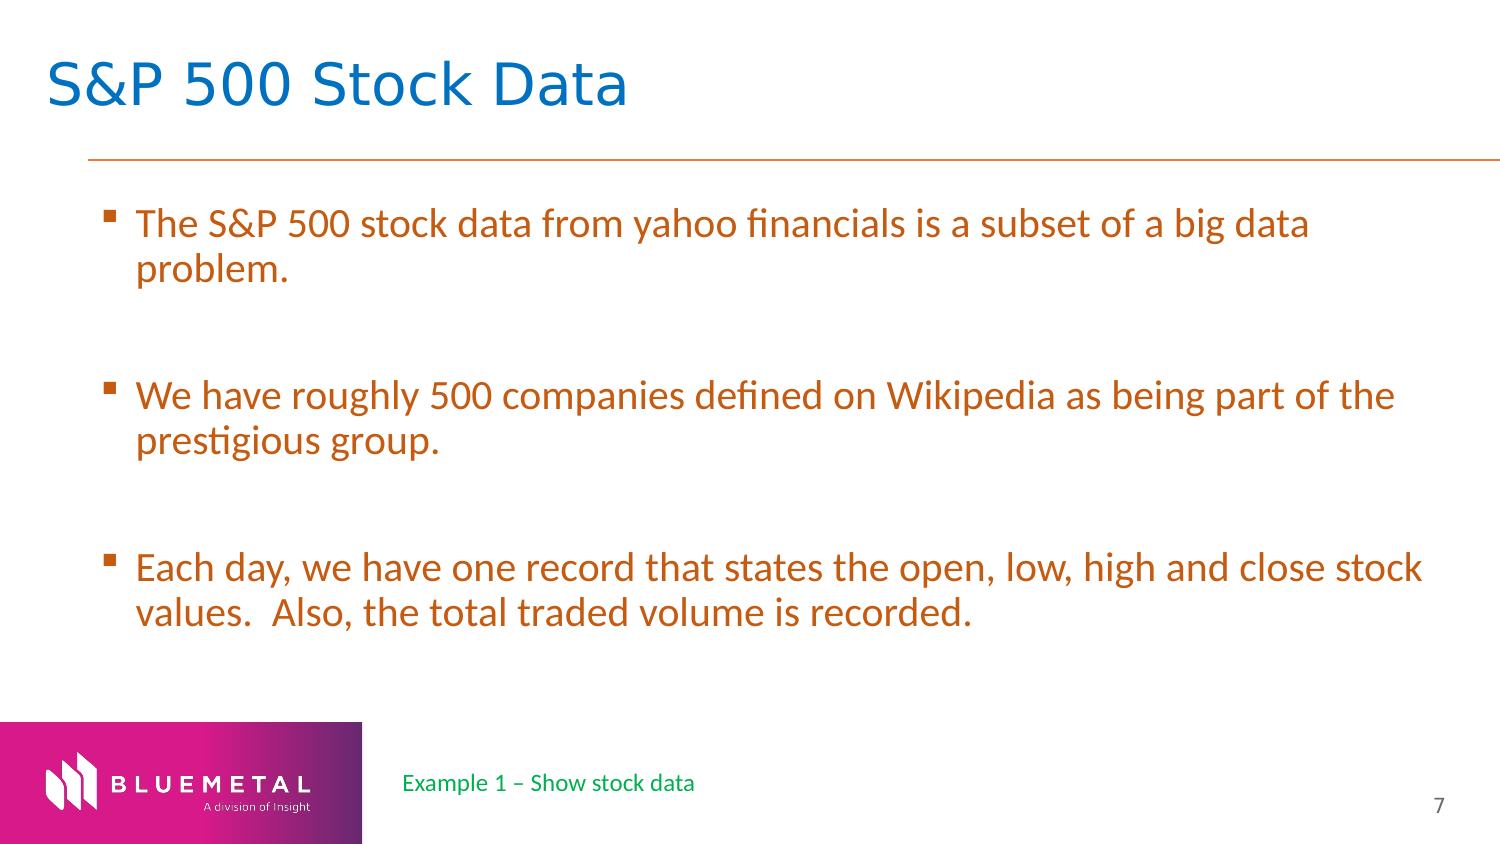

# S&P 500 Stock Data

The S&P 500 stock data from yahoo financials is a subset of a big data problem.

We have roughly 500 companies defined on Wikipedia as being part of the prestigious group.

Each day, we have one record that states the open, low, high and close stock values.  Also, the total traded volume is recorded.

Example 1 – Show stock data